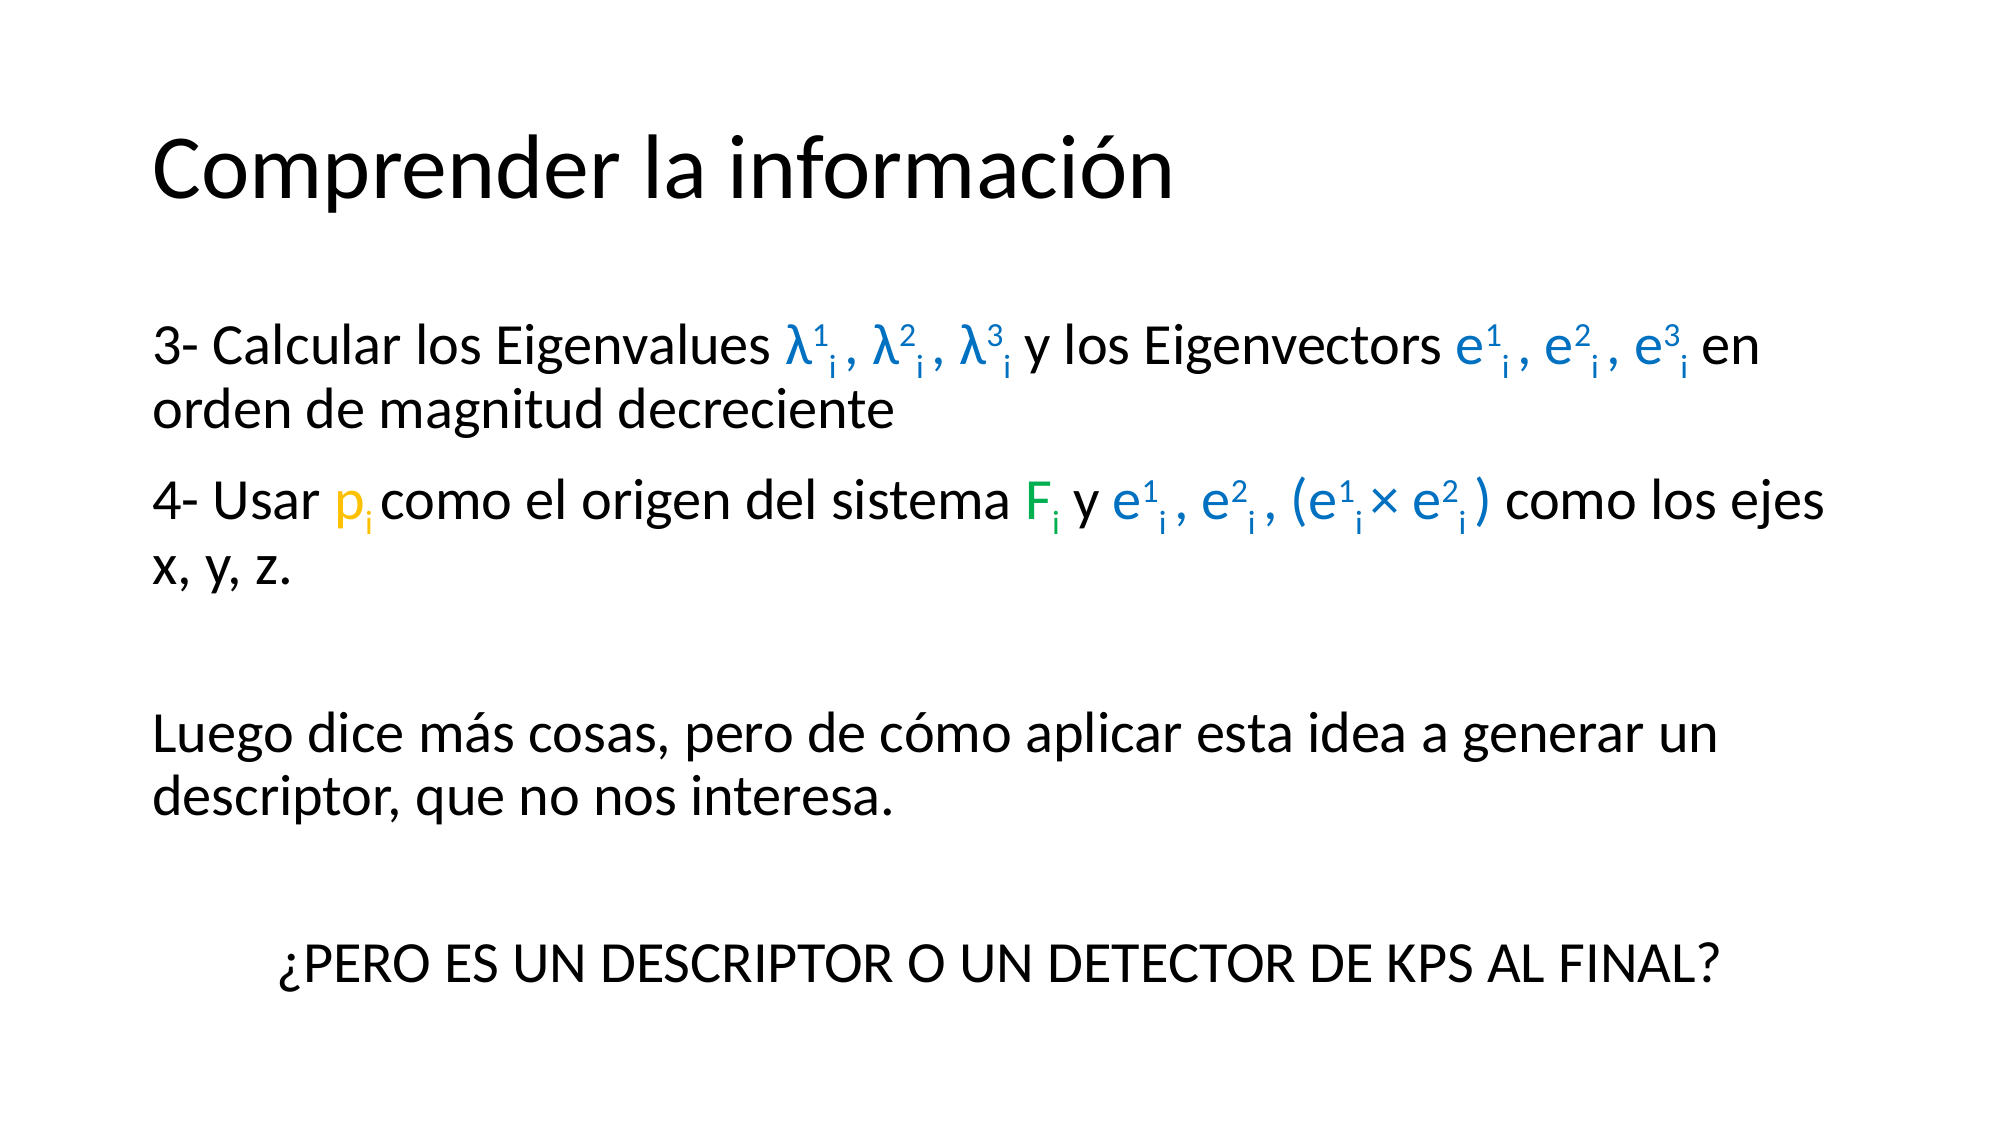

# Comprender la información
3- Calcular los Eigenvalues λ1i , λ2i , λ3i y los Eigenvectors e1i , e2i , e3i en orden de magnitud decreciente
4- Usar pi como el origen del sistema Fi y e1i , e2i , (e1i × e2i ) como los ejes x, y, z.

Luego dice más cosas, pero de cómo aplicar esta idea a generar un descriptor, que no nos interesa.

¿PERO ES UN DESCRIPTOR O UN DETECTOR DE KPS AL FINAL?